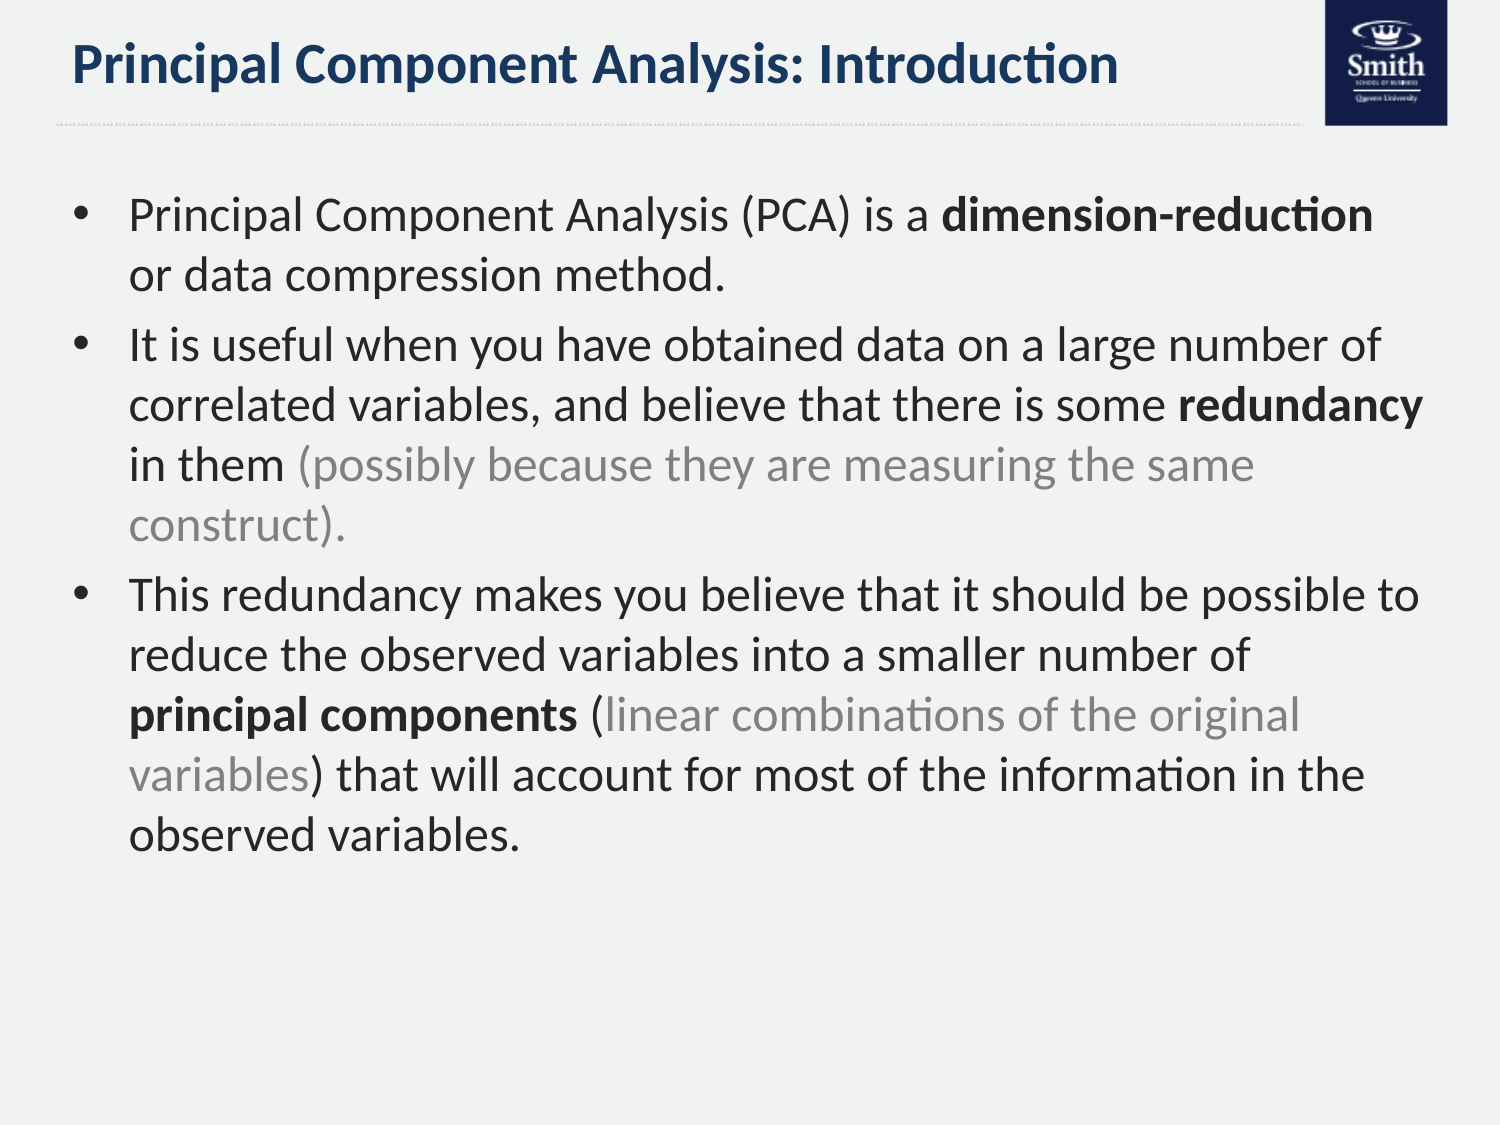

# Principal Component Analysis: Introduction
Principal Component Analysis (PCA) is a dimension-reduction or data compression method.
It is useful when you have obtained data on a large number of correlated variables, and believe that there is some redundancy in them (possibly because they are measuring the same construct).
This redundancy makes you believe that it should be possible to reduce the observed variables into a smaller number of principal components (linear combinations of the original variables) that will account for most of the information in the observed variables.